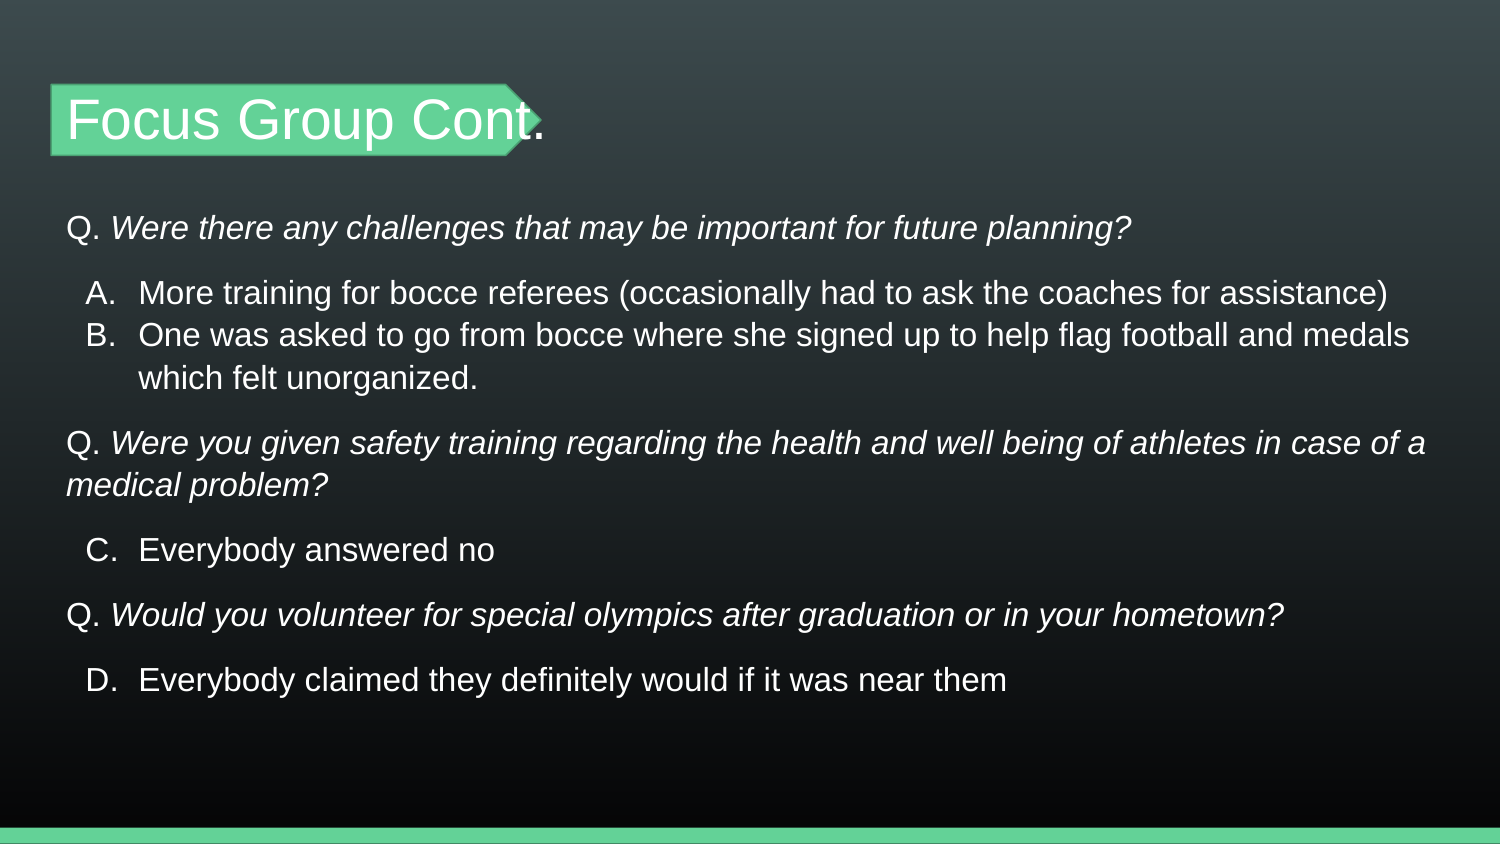

# Focus Group Cont.

Q. Were there any challenges that may be important for future planning?
More training for bocce referees (occasionally had to ask the coaches for assistance)
One was asked to go from bocce where she signed up to help flag football and medals which felt unorganized.
Q. Were you given safety training regarding the health and well being of athletes in case of a medical problem?
Everybody answered no
Q. Would you volunteer for special olympics after graduation or in your hometown?
Everybody claimed they definitely would if it was near them